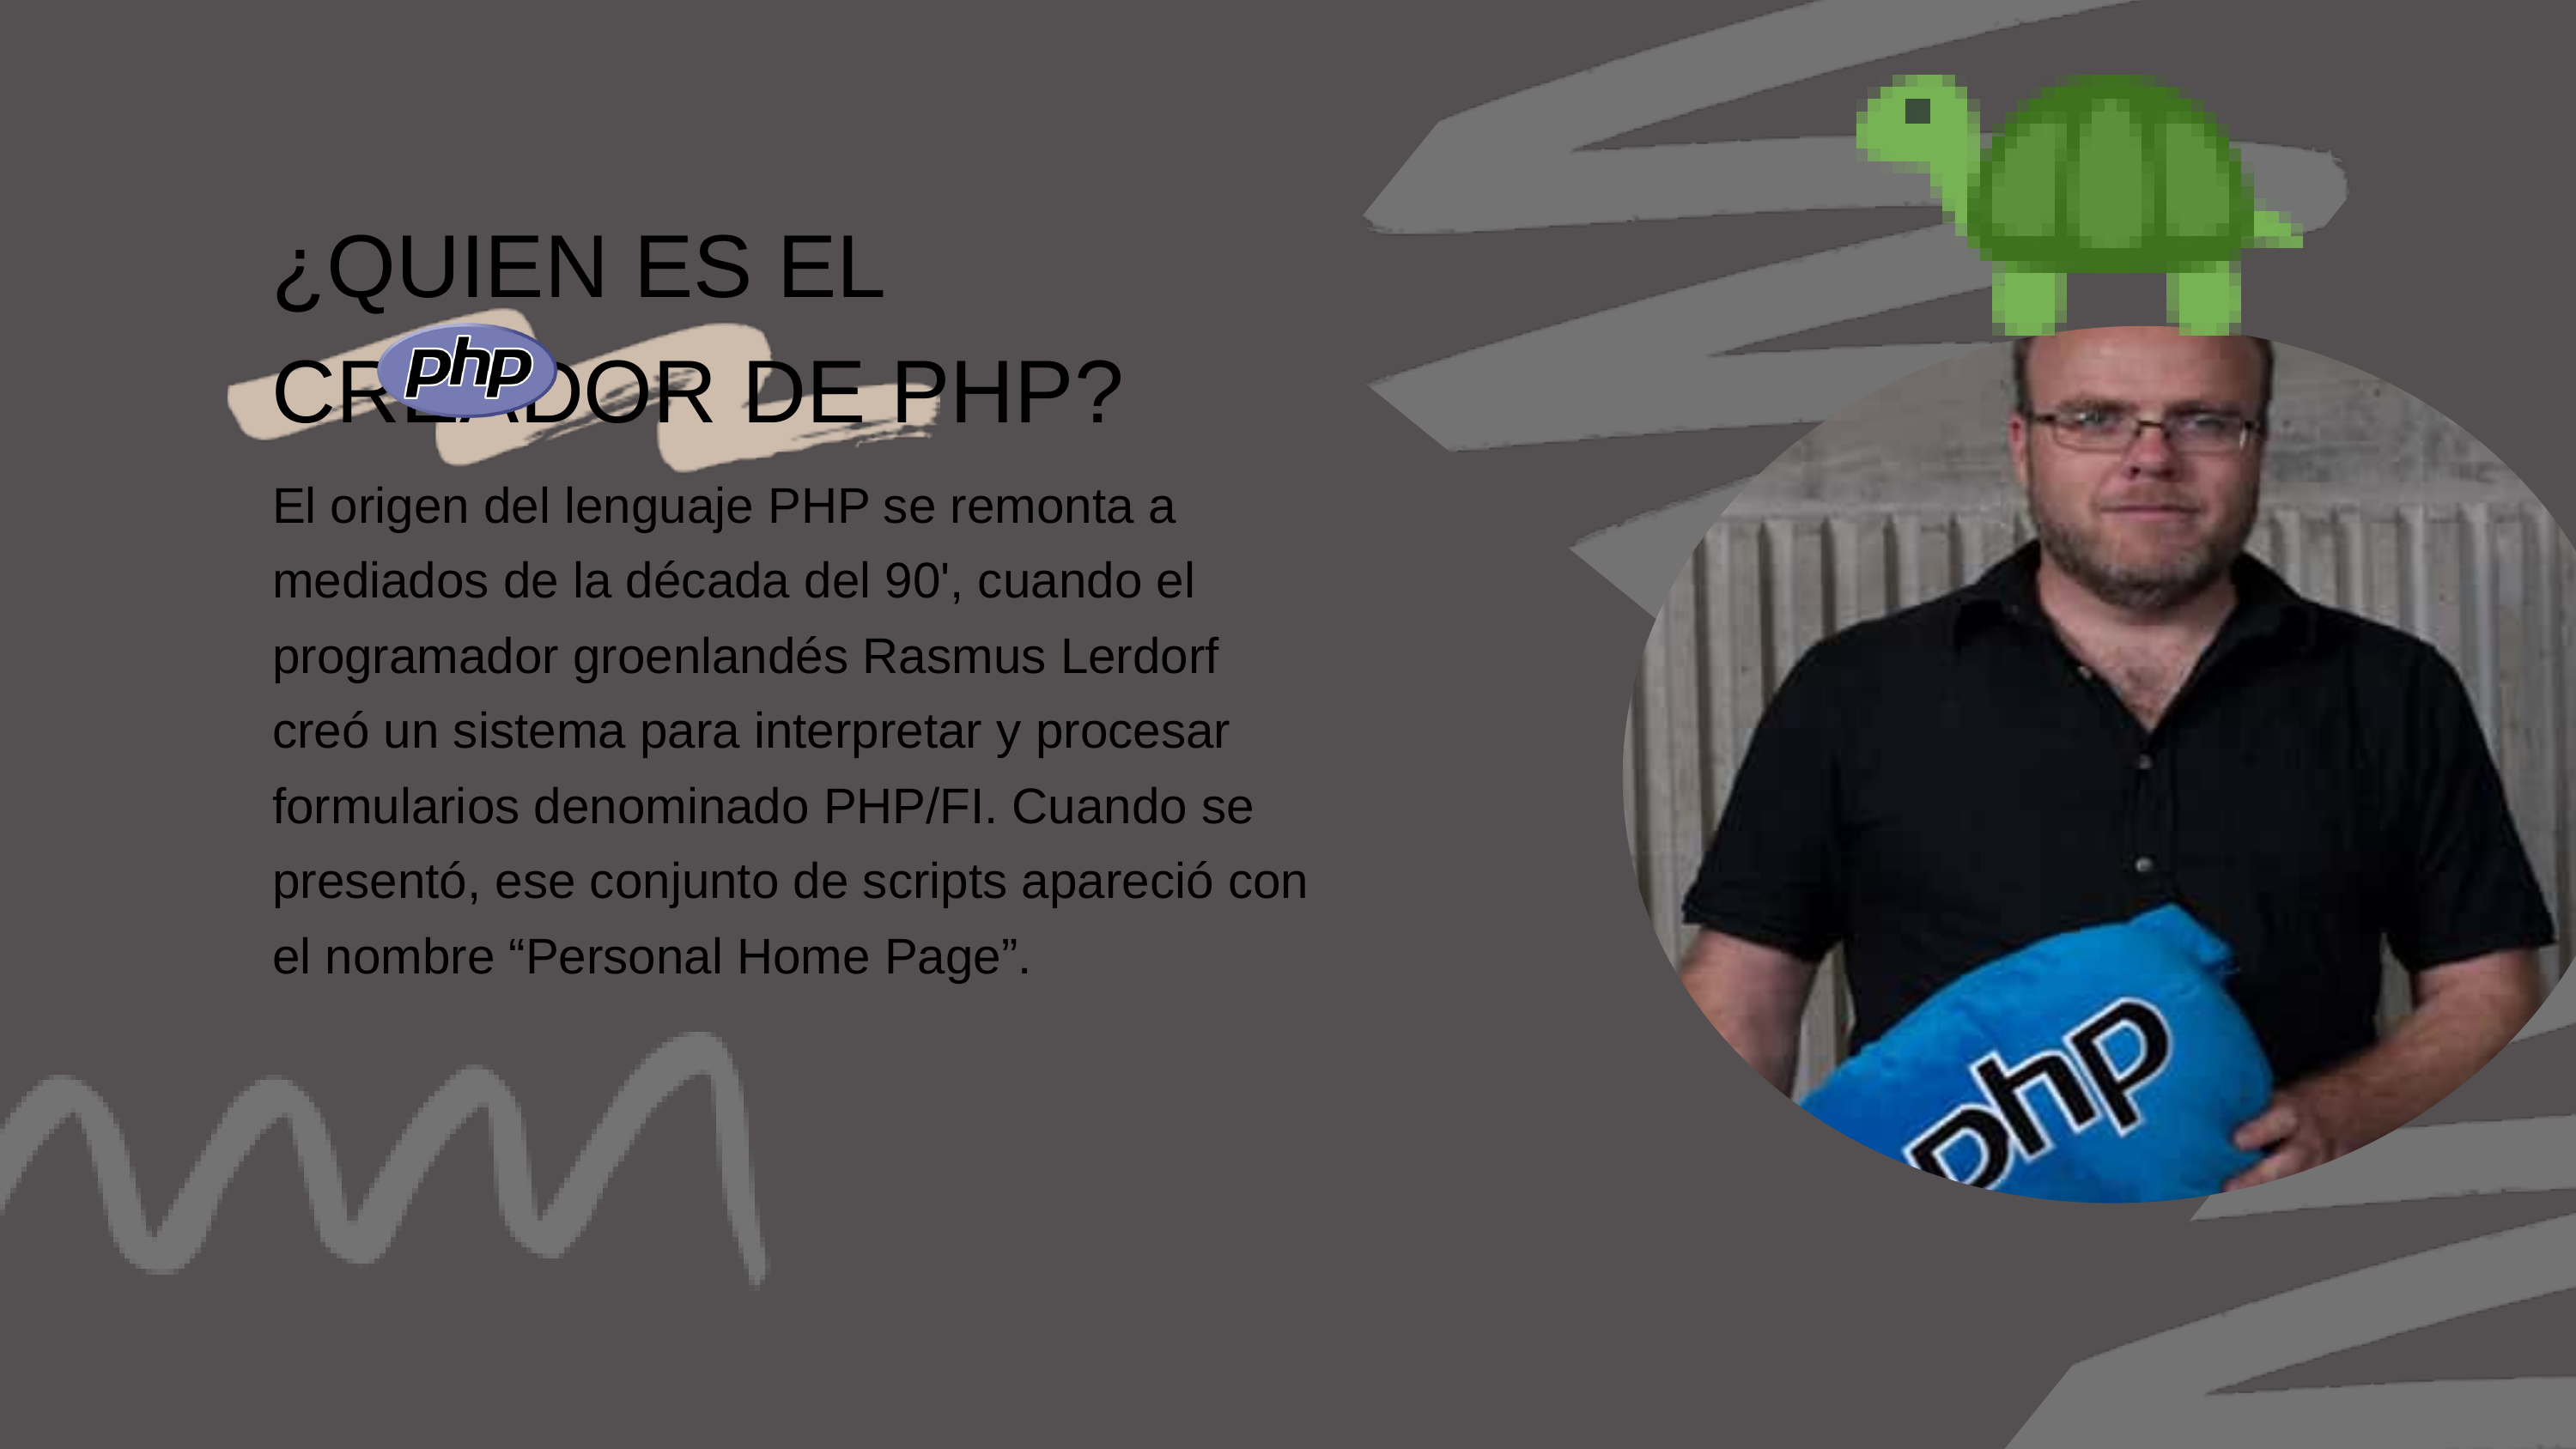

¿QUIEN ES EL CREADOR DE PHP?

El origen del lenguaje PHP se remonta a mediados de la década del 90', cuando el programador groenlandés Rasmus Lerdorf creó un sistema para interpretar y procesar formularios denominado PHP/FI. Cuando se presentó, ese conjunto de scripts apareció con el nombre “Personal Home Page”.